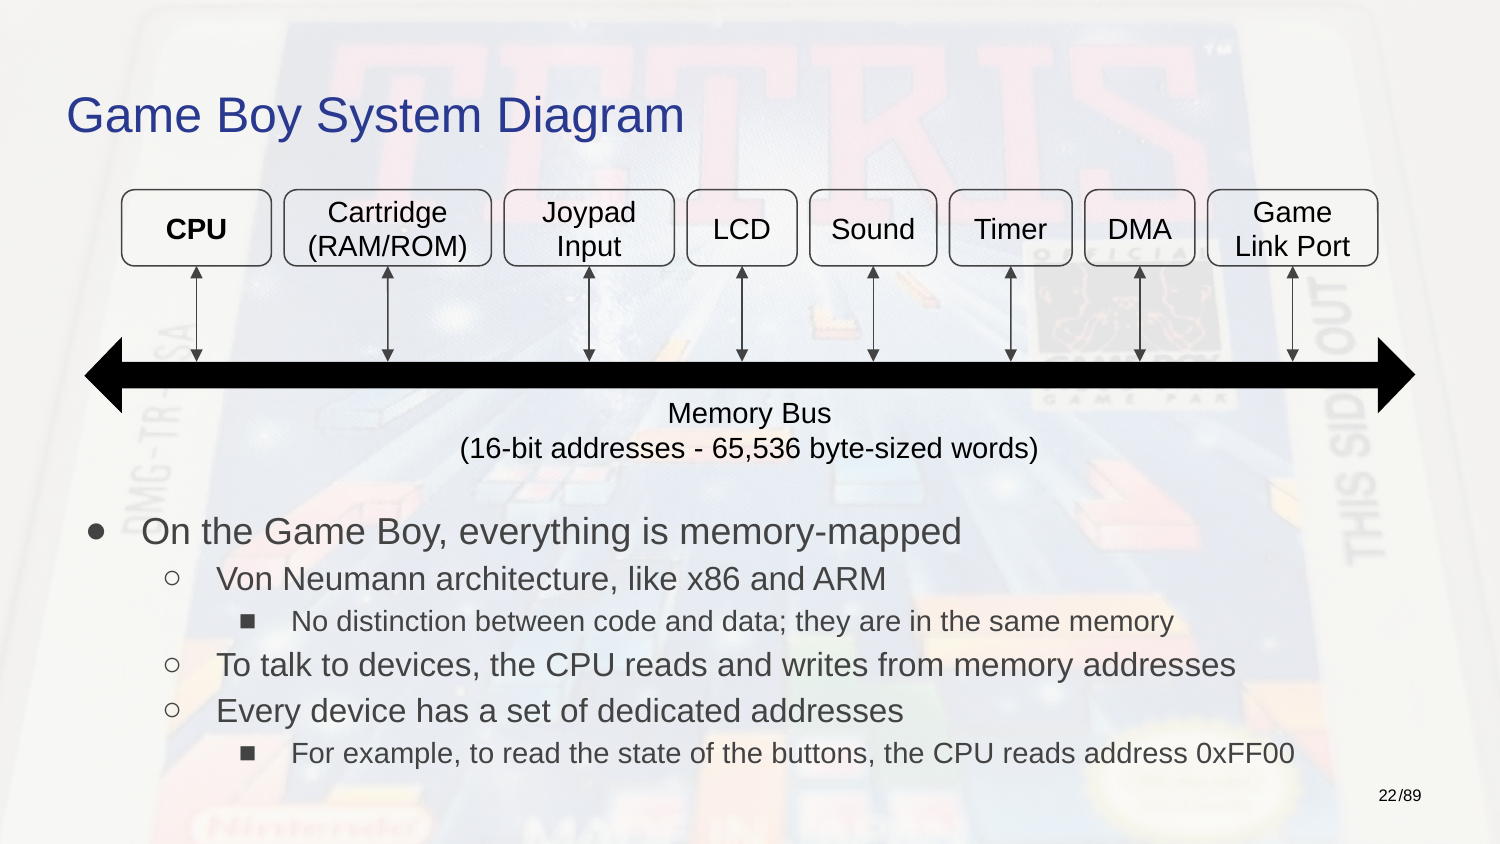

# Game Boy System Diagram
CPU
Cartridge (RAM/ROM)
Joypad Input
LCD
Sound
Timer
DMA
Game Link Port

Memory Bus
(16-bit addresses - 65,536 byte-sized words)
On the Game Boy, everything is memory-mapped
Von Neumann architecture, like x86 and ARM
No distinction between code and data; they are in the same memory
To talk to devices, the CPU reads and writes from memory addresses
Every device has a set of dedicated addresses
For example, to read the state of the buttons, the CPU reads address 0xFF00

22